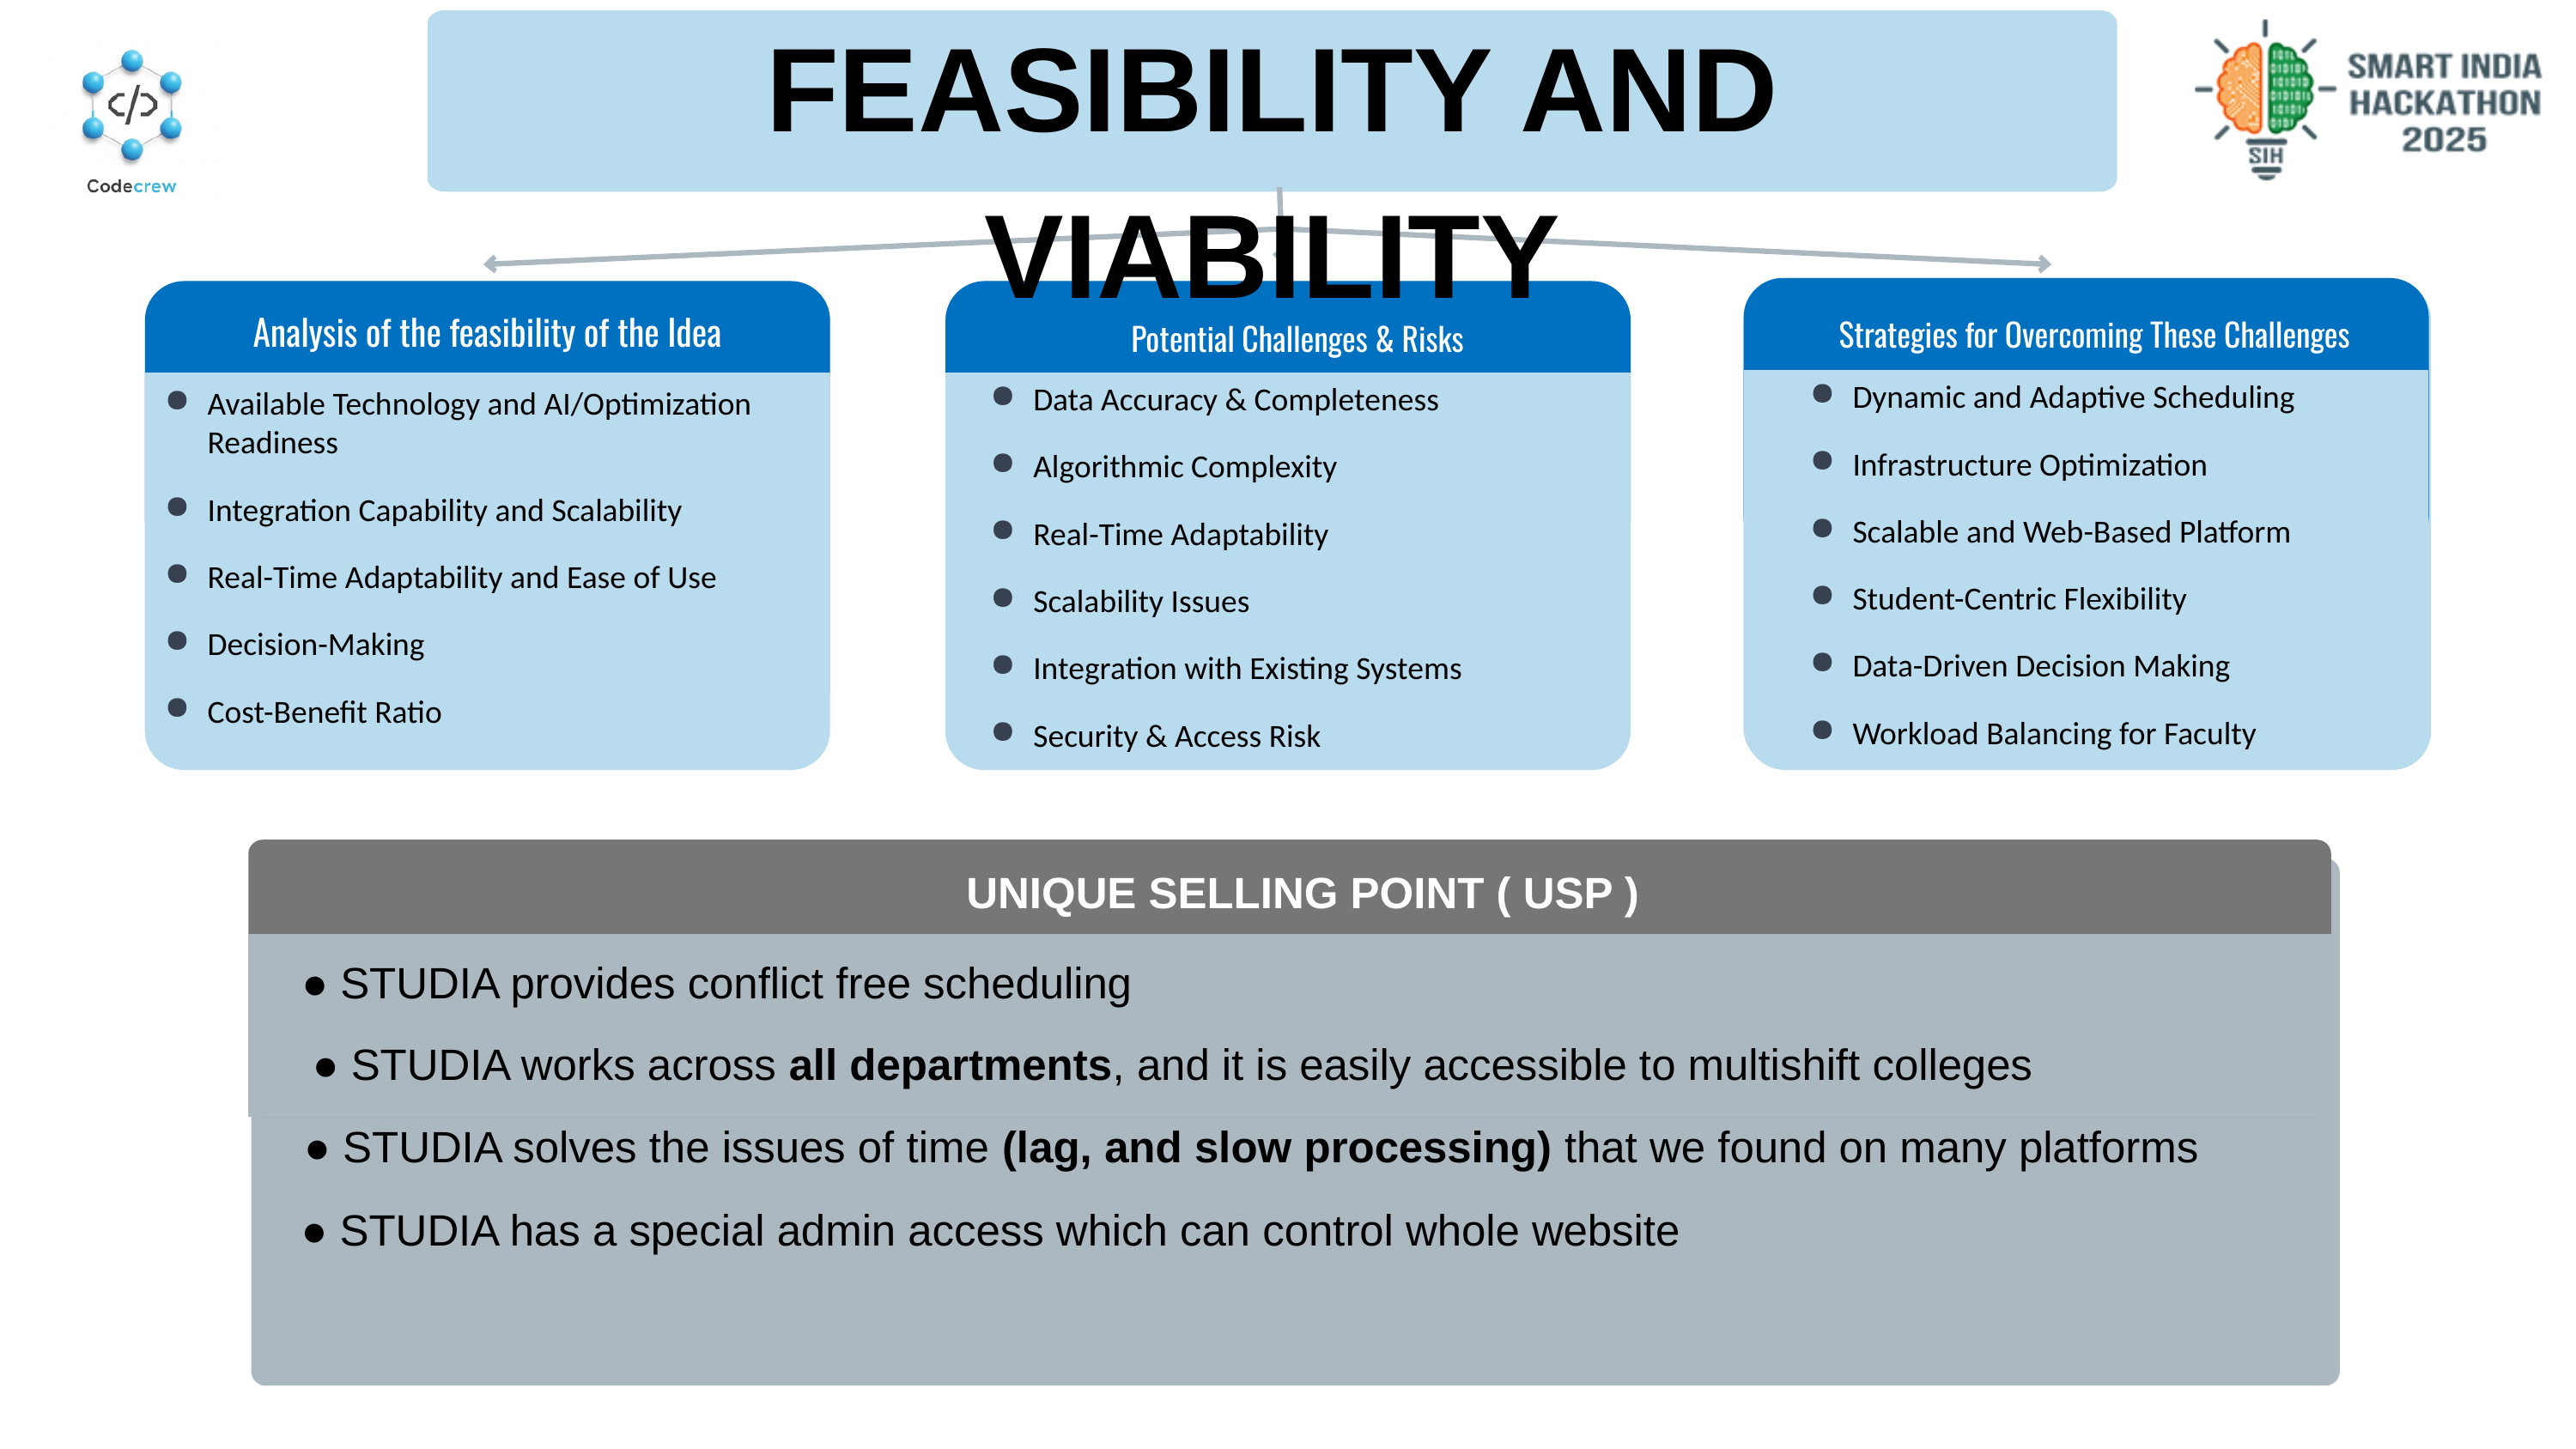

FEASIBILITY AND VIABILITY

FINANCIAL FEASIBILITY

 Potential Challenges & Risks
 Strategies for Overcoming These Challenges

 Analysis of the feasibility of the Idea
Dynamic and Adaptive Scheduling
Infrastructure Optimization
Scalable and Web-Based Platform
Student-Centric Flexibility
Data-Driven Decision Making
Workload Balancing for Faculty
Data Accuracy & Completeness
Algorithmic Complexity
Real-Time Adaptability
Scalability Issues
Integration with Existing Systems
Security & Access Risk

Available Technology and AI/Optimization Readiness
Integration Capability and Scalability
Real-Time Adaptability and Ease of Use
Decision-Making
Cost-Benefit Ratio

UNIQUE SELLING POINT ( USP )

● STUDIA provides conflict free scheduling
● STUDIA works across all departments, and it is easily accessible to multishift colleges
● STUDIA solves the issues of time (lag, and slow processing) that we found on many platforms
● STUDIA has a special admin access which can control whole website